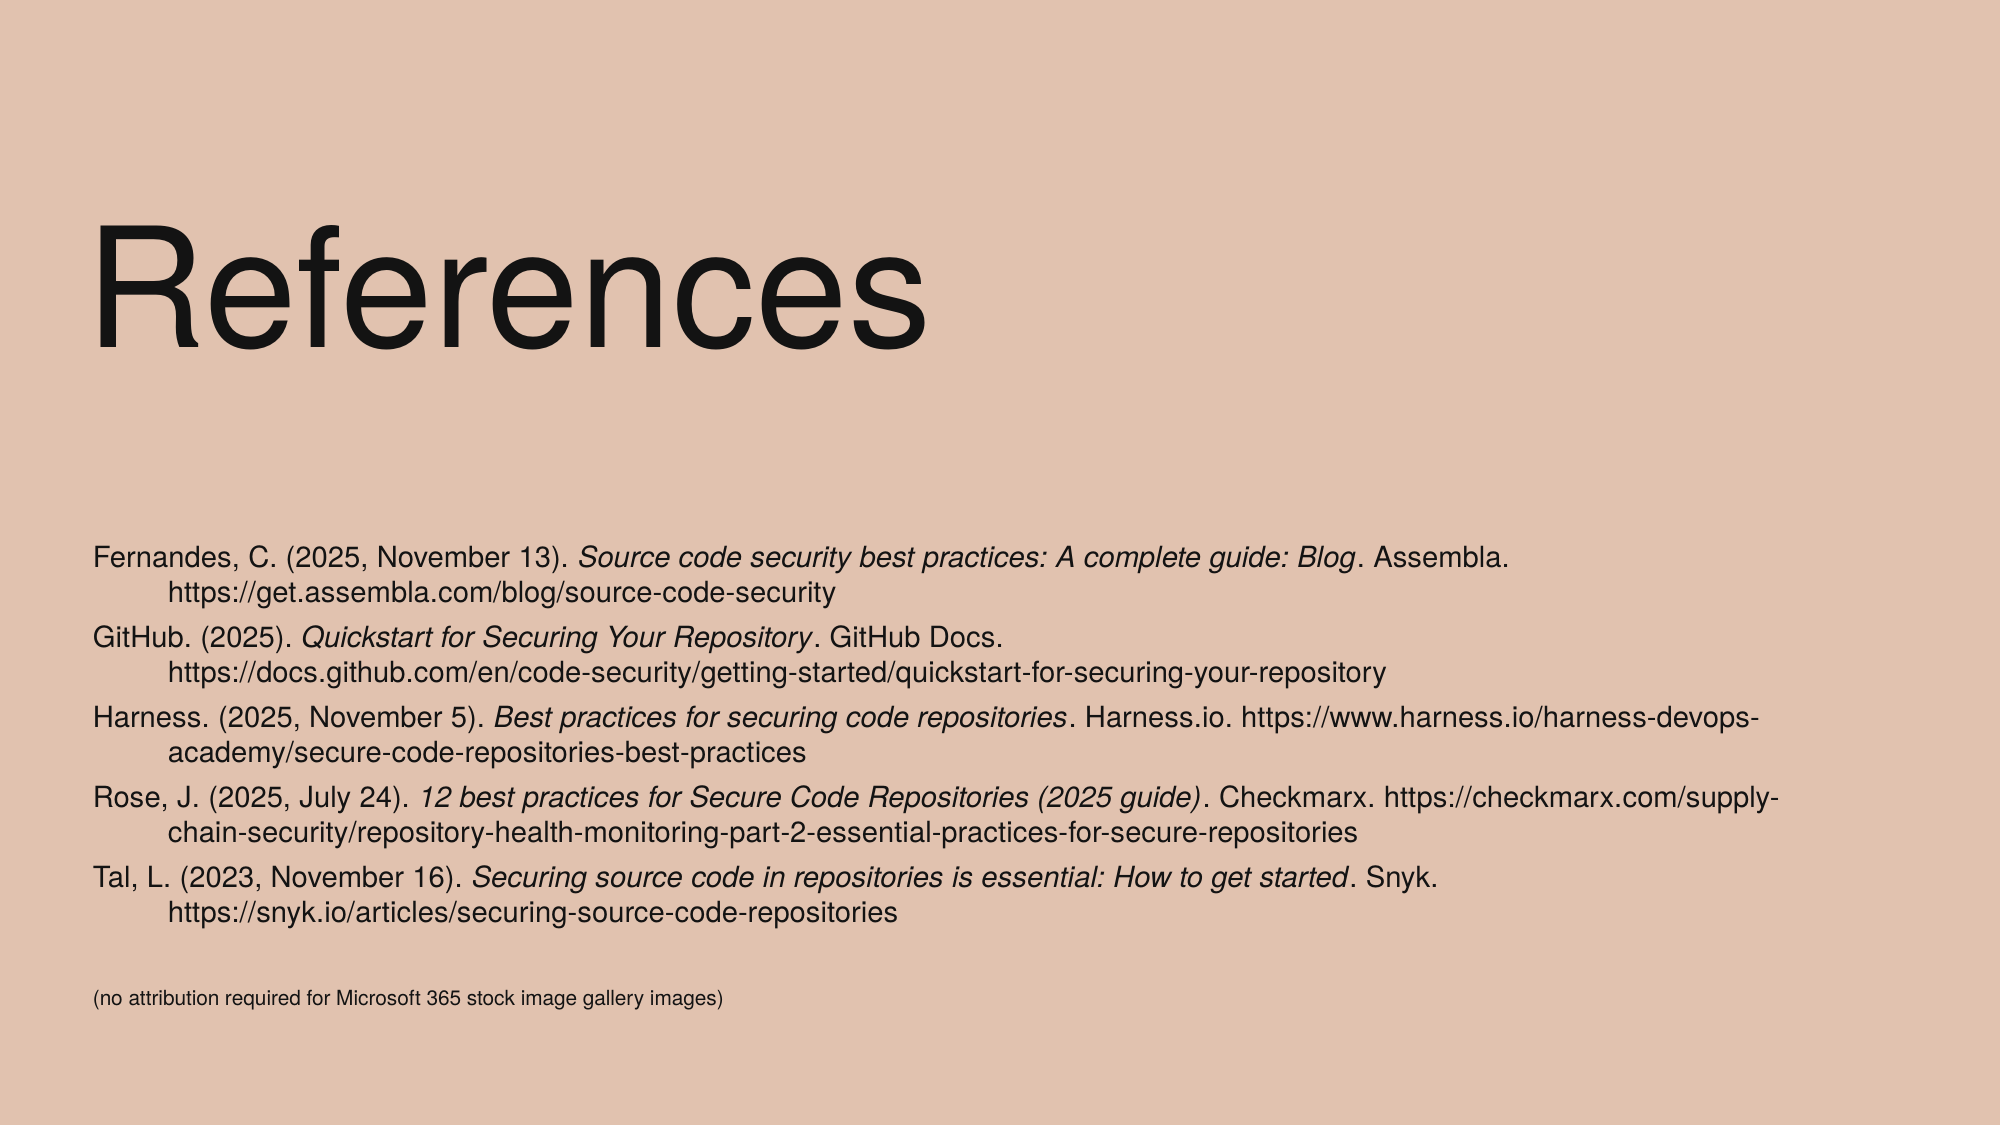

# References
Fernandes, C. (2025, November 13). Source code security best practices: A complete guide: Blog. Assembla. https://get.assembla.com/blog/source-code-security
GitHub. (2025). Quickstart for Securing Your Repository. GitHub Docs. https://docs.github.com/en/code-security/getting-started/quickstart-for-securing-your-repository
Harness. (2025, November 5). Best practices for securing code repositories. Harness.io. https://www.harness.io/harness-devops-academy/secure-code-repositories-best-practices
Rose, J. (2025, July 24). 12 best practices for Secure Code Repositories (2025 guide). Checkmarx. https://checkmarx.com/supply-chain-security/repository-health-monitoring-part-2-essential-practices-for-secure-repositories
Tal, L. (2023, November 16). Securing source code in repositories is essential: How to get started. Snyk. https://snyk.io/articles/securing-source-code-repositories

(no attribution required for Microsoft 365 stock image gallery images)